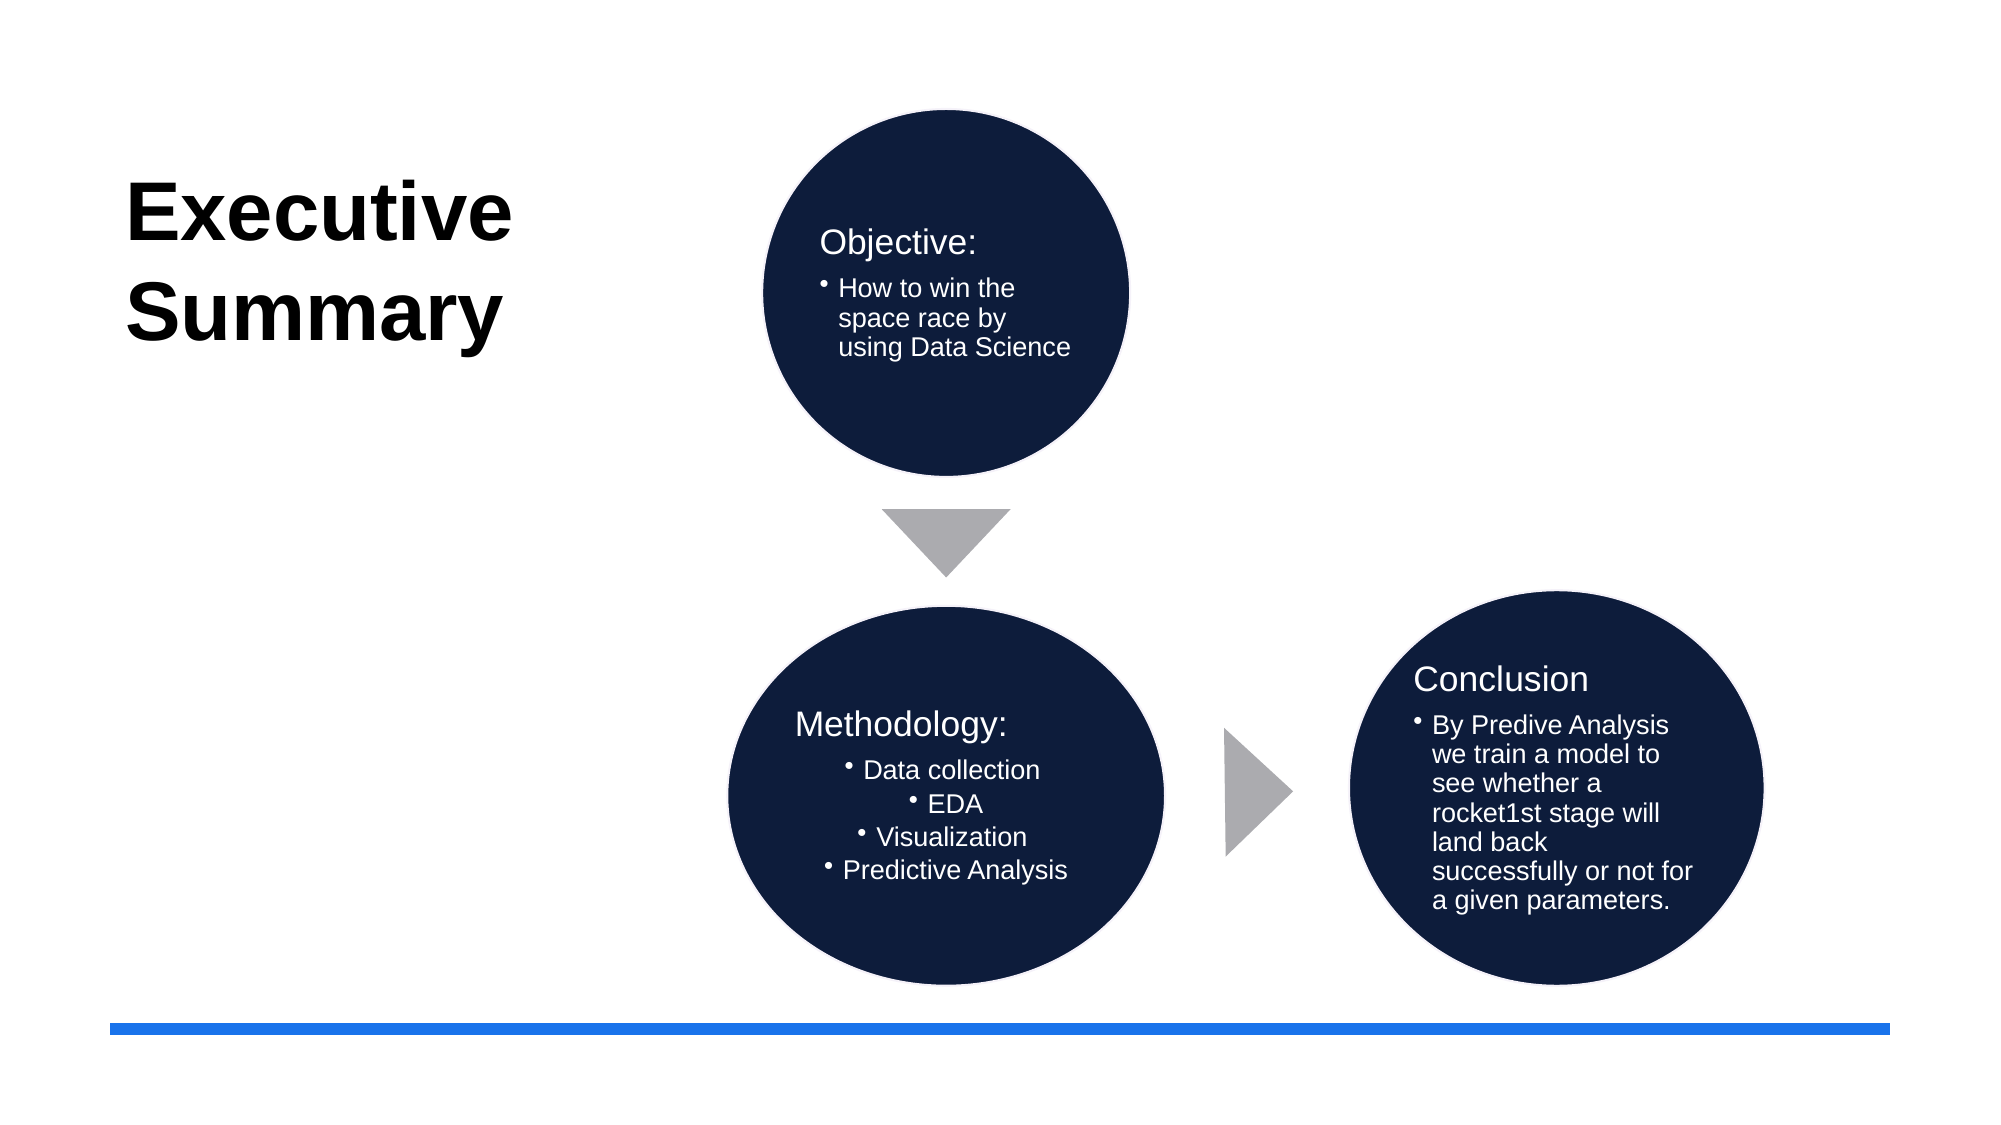

Objective:
How to win the space race by using Data Science
Methodology:
Data collection
EDA
Visualization
Predictive Analysis
Conclusion
By Predive Analysis we train a model to see whether a rocket1st stage will land back successfully or not for a given parameters.
# Executive Summary